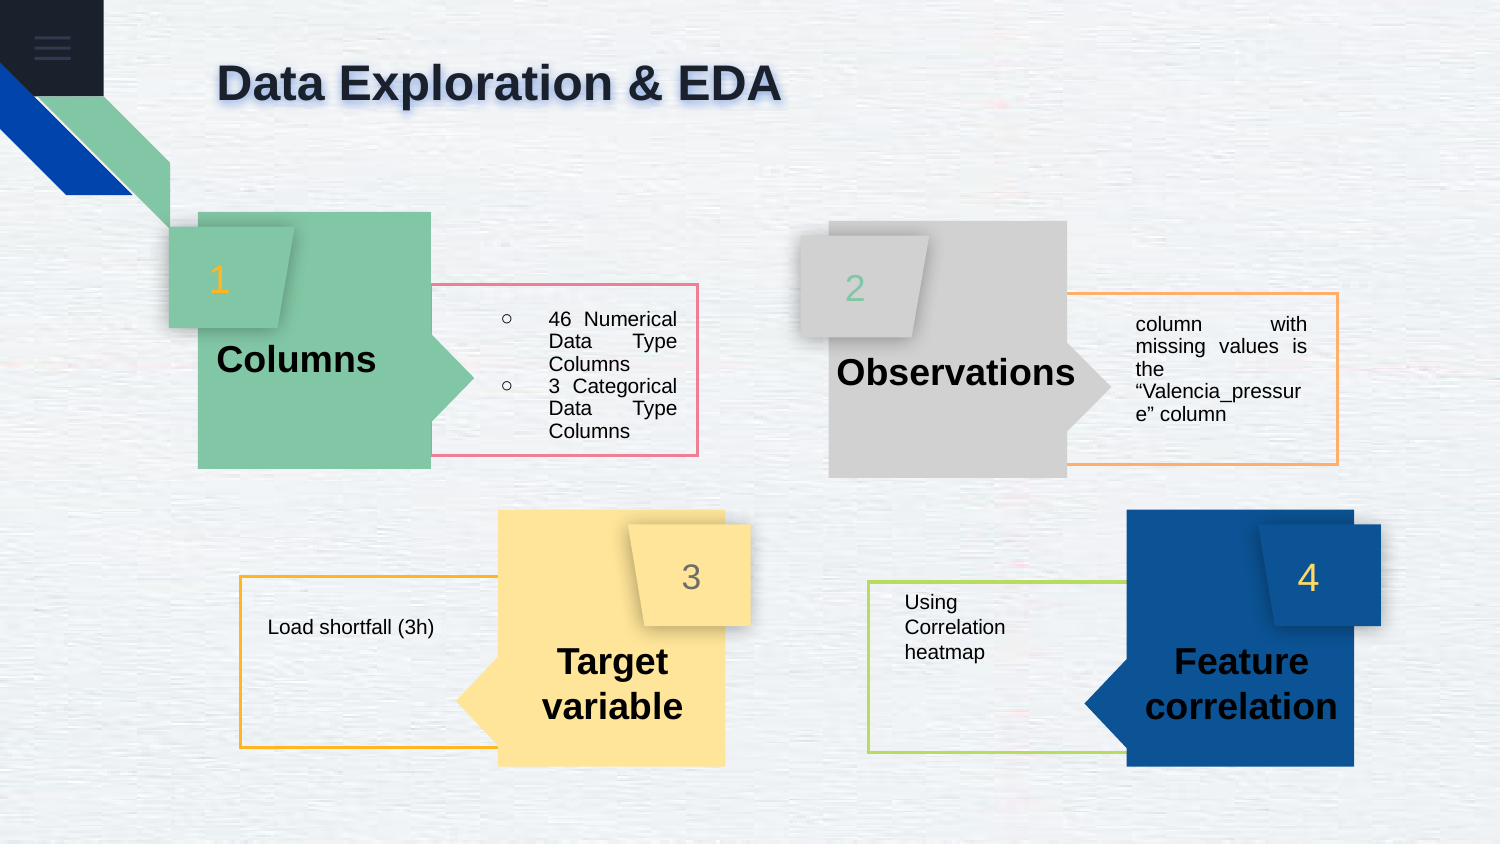

Data Exploration & EDA

   1

   2

46 Numerical Data Type Columns
3 Categorical Data Type Columns

Columns

column with missing values is the “Valencia_pressure” column

Observations

    3

   4

Load shortfall (3h)
Using Correlation heatmap
Feature correlation
Target variable